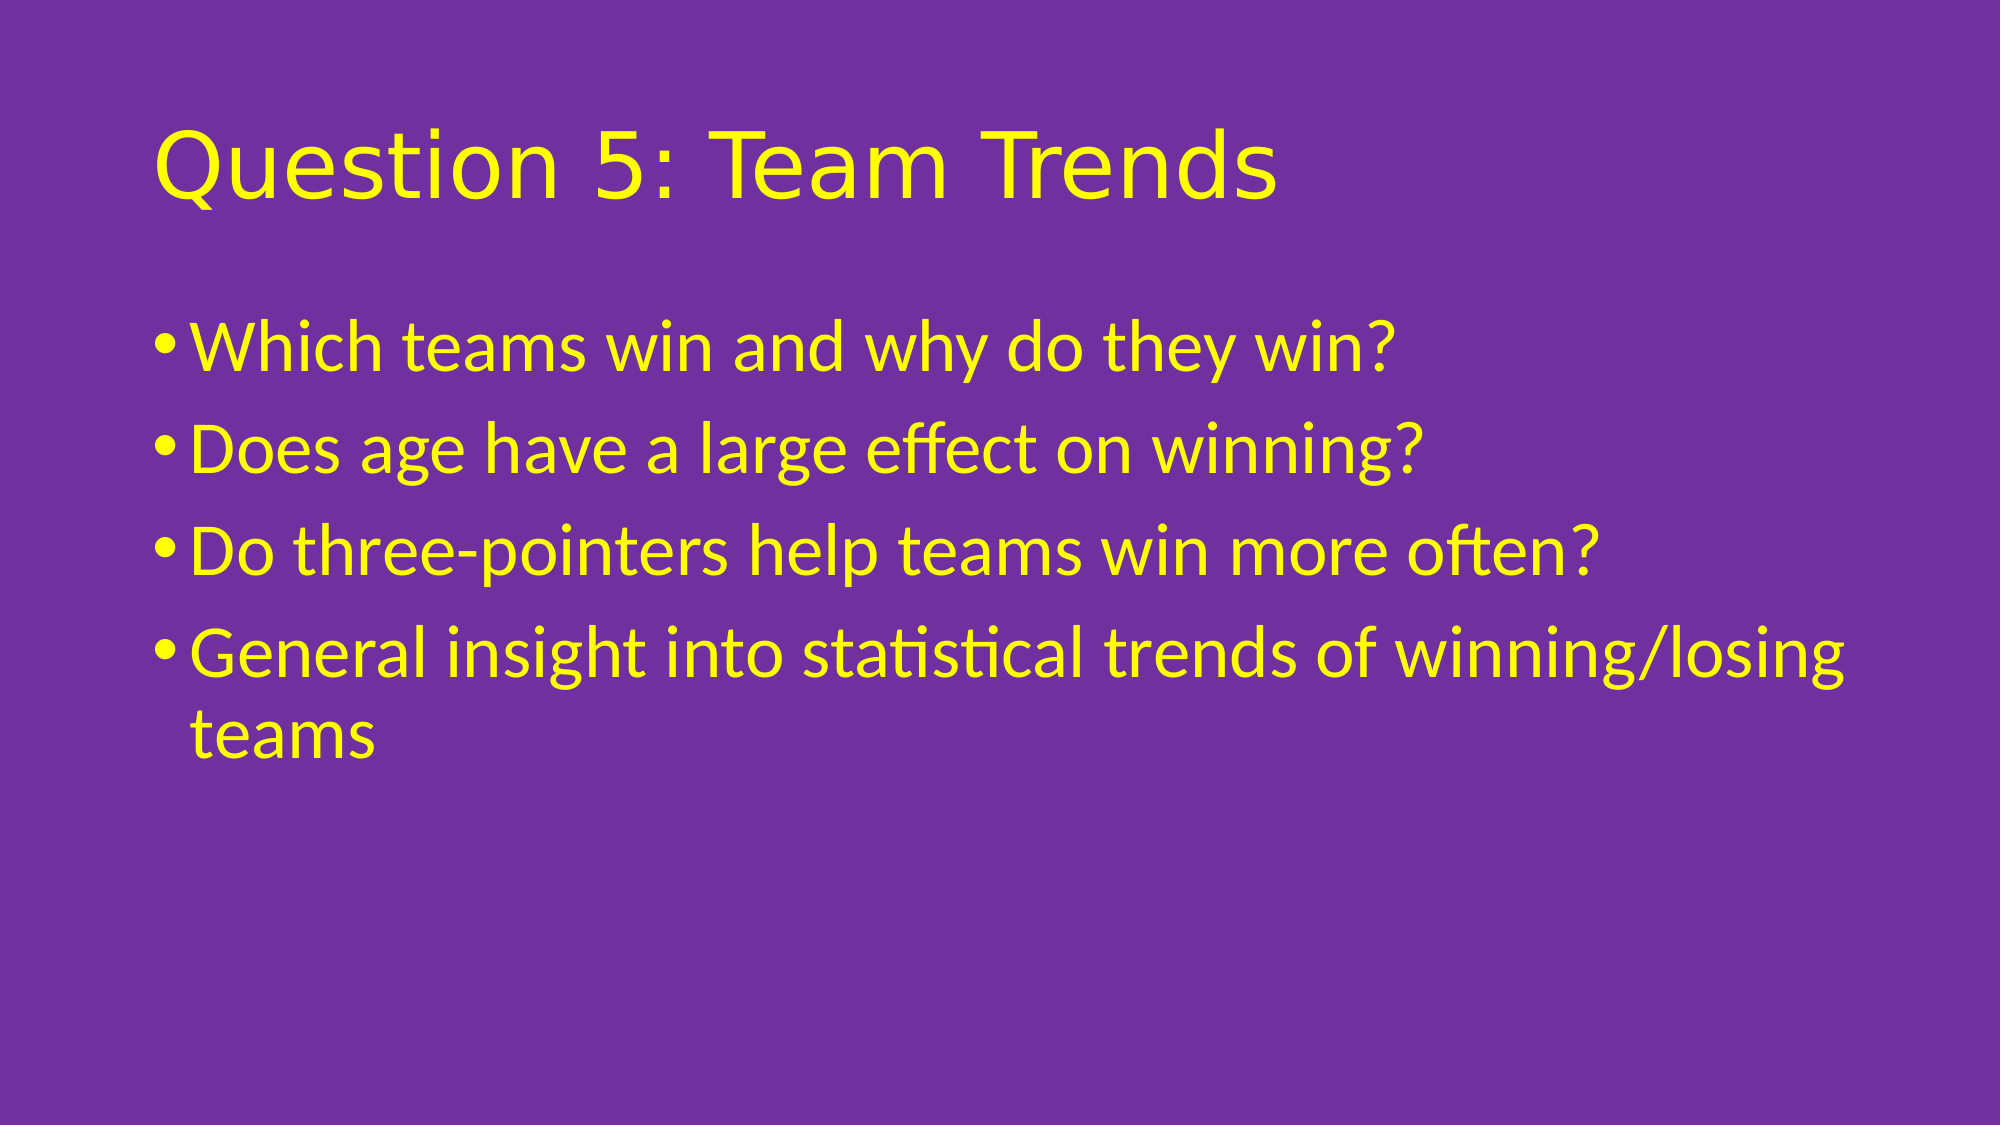

# Question 5: Team Trends
Which teams win and why do they win?
Does age have a large effect on winning?
Do three-pointers help teams win more often?
General insight into statistical trends of winning/losing teams